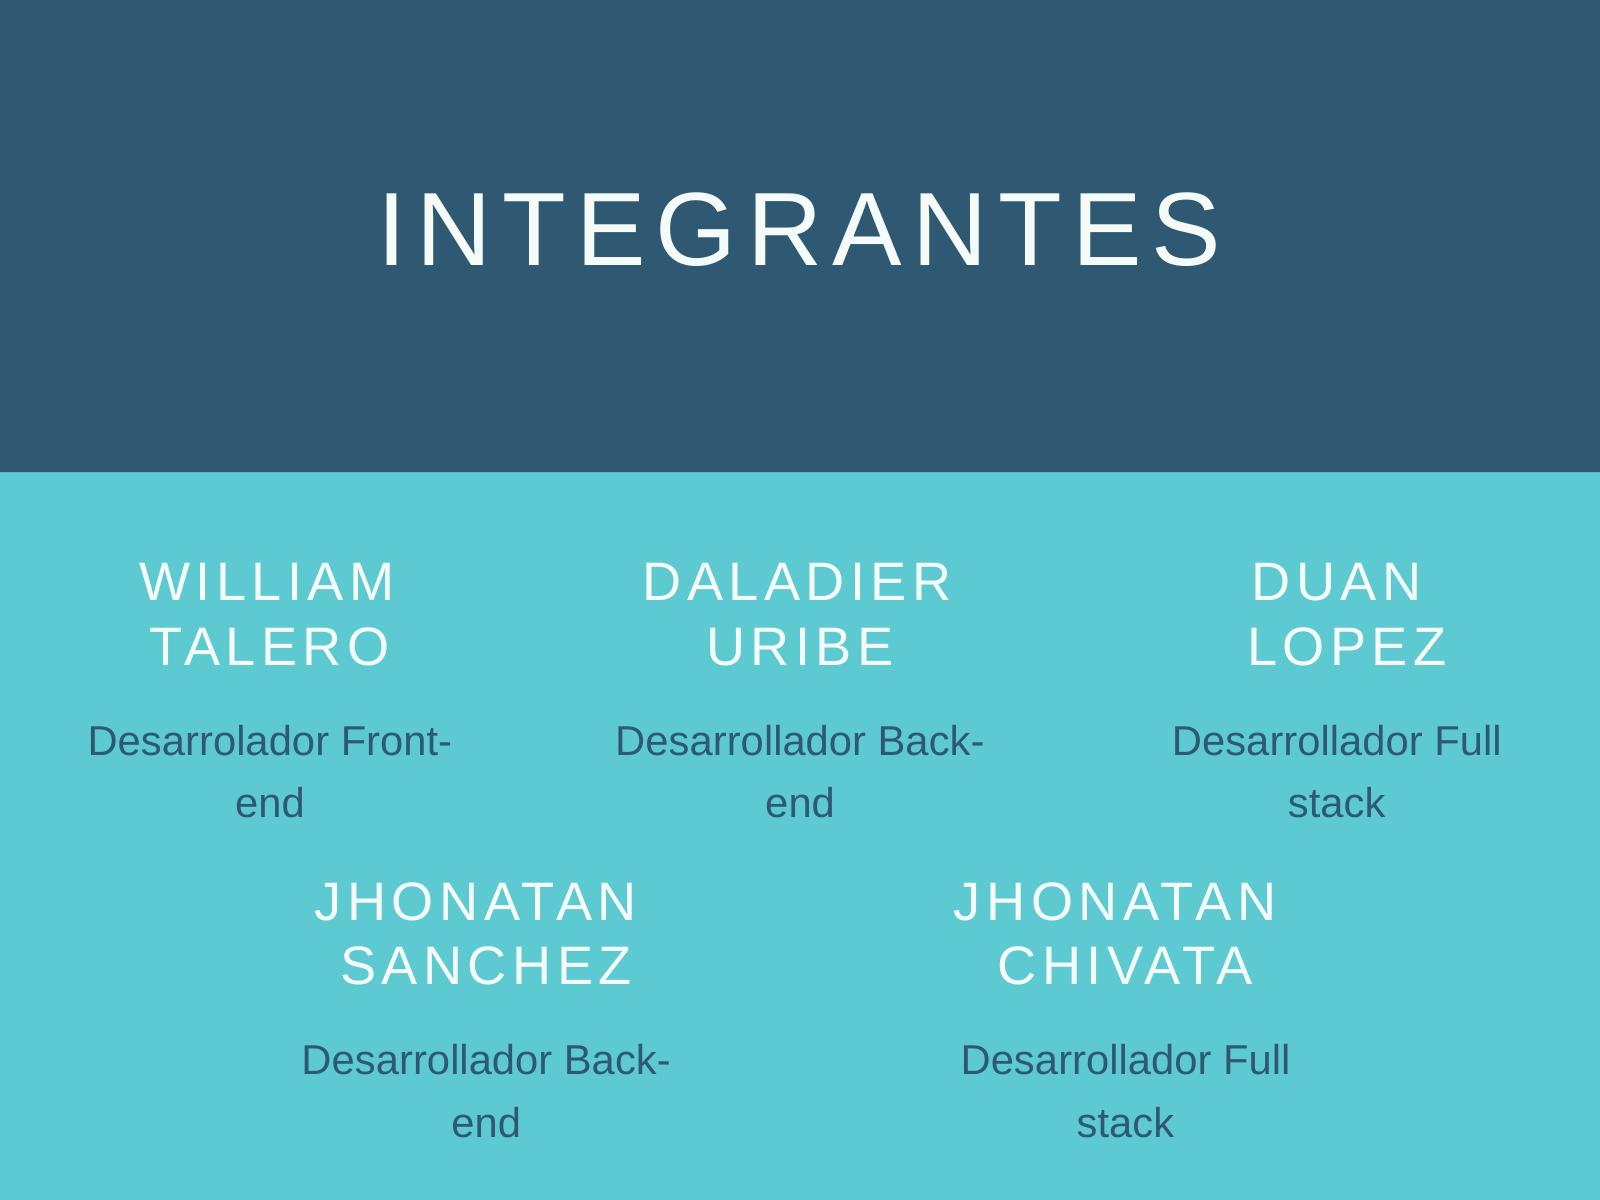

INTEGRANTES
WILLIAM TALERO
Desarrolador Front-end
DALADIER URIBE
Desarrollador Back-end
DUAN
 LOPEZ
Desarrollador Full stack
JHONATAN
SANCHEZ
Desarrollador Back-end
JHONATAN
CHIVATA
Desarrollador Full stack